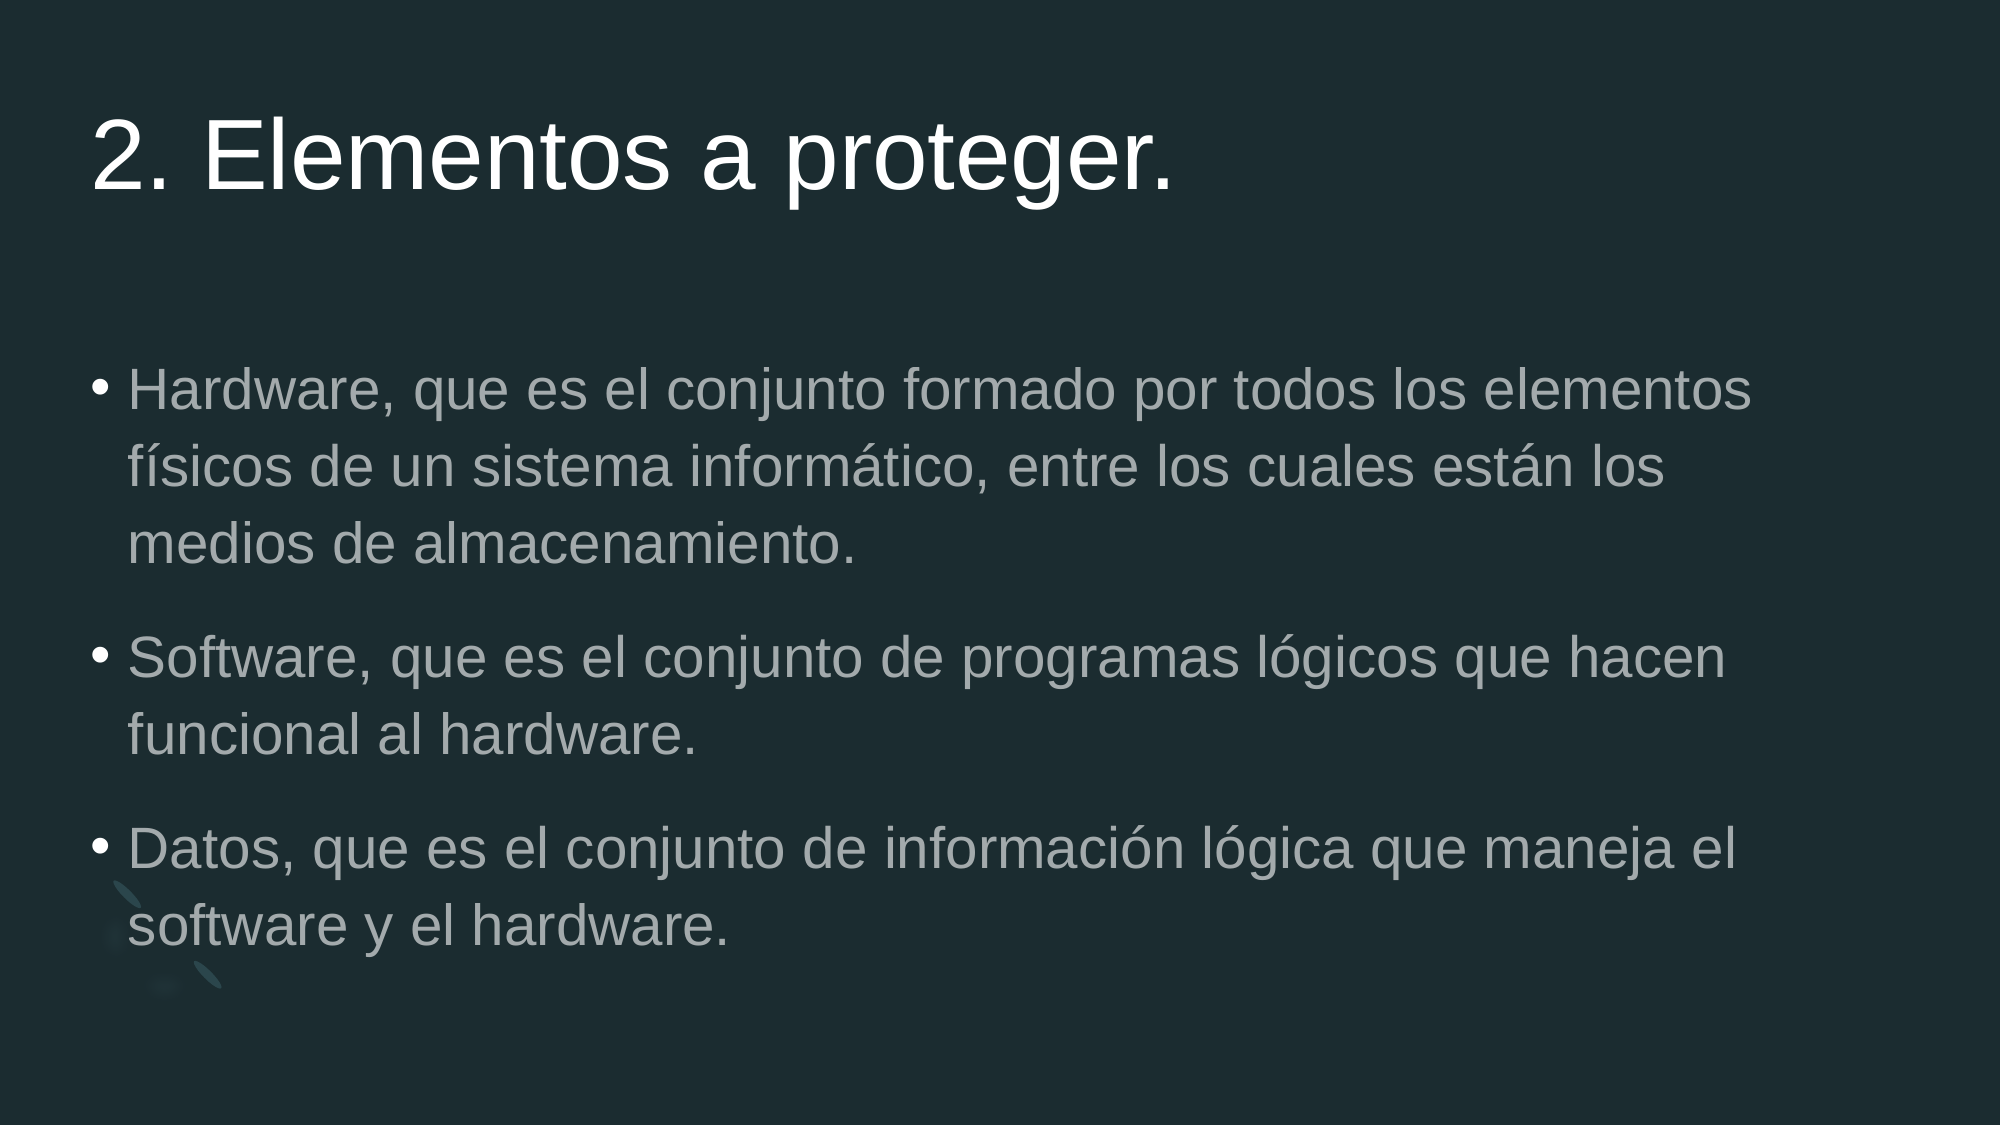

# 2. Elementos a proteger.
Hardware, que es el conjunto formado por todos los elementos físicos de un sistema informático, entre los cuales están los medios de almacenamiento.
Software, que es el conjunto de programas lógicos que hacen funcional al hardware.
Datos, que es el conjunto de información lógica que maneja el software y el hardware.